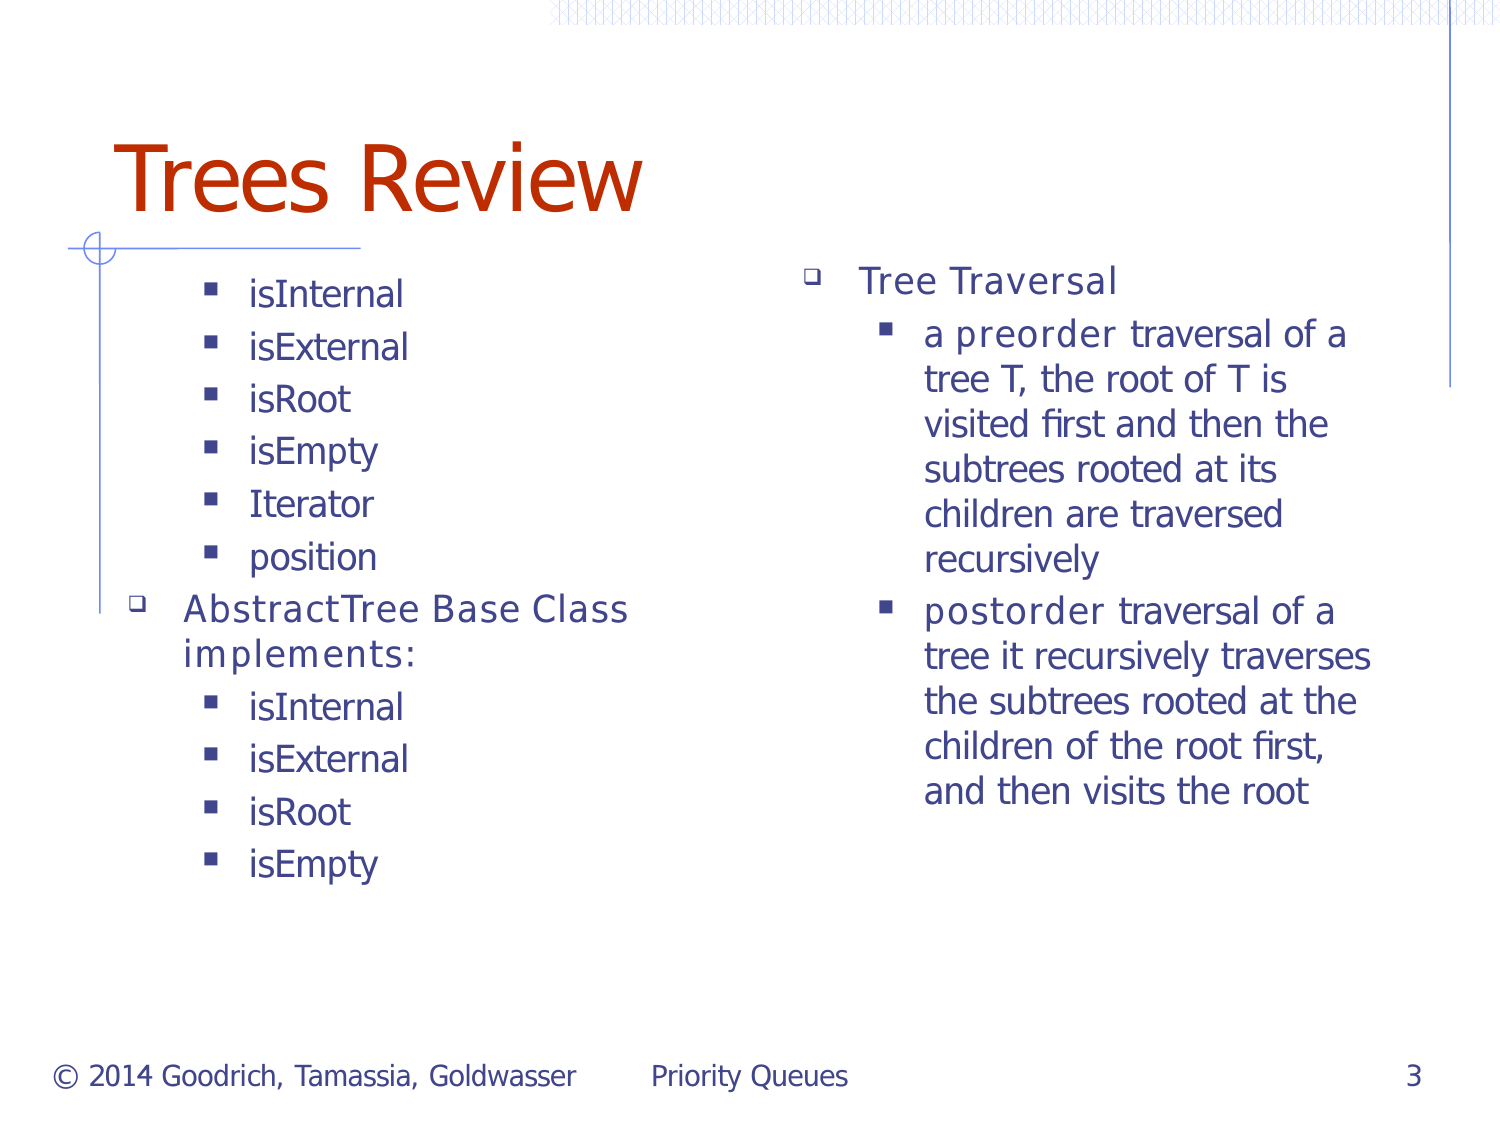

# Trees Review
Tree Traversal
a preorder traversal of a tree T, the root of T is visited first and then the subtrees rooted at its children are traversed recursively
postorder traversal of a tree it recursively traverses the subtrees rooted at the children of the root first, and then visits the root

isInternal
isExternal
isRoot
isEmpty
Iterator
position
AbstractTree Base Class implements:
isInternal
isExternal
isRoot
isEmpty
© 2014 Goodrich, Tamassia, Goldwasser
Priority Queues
3